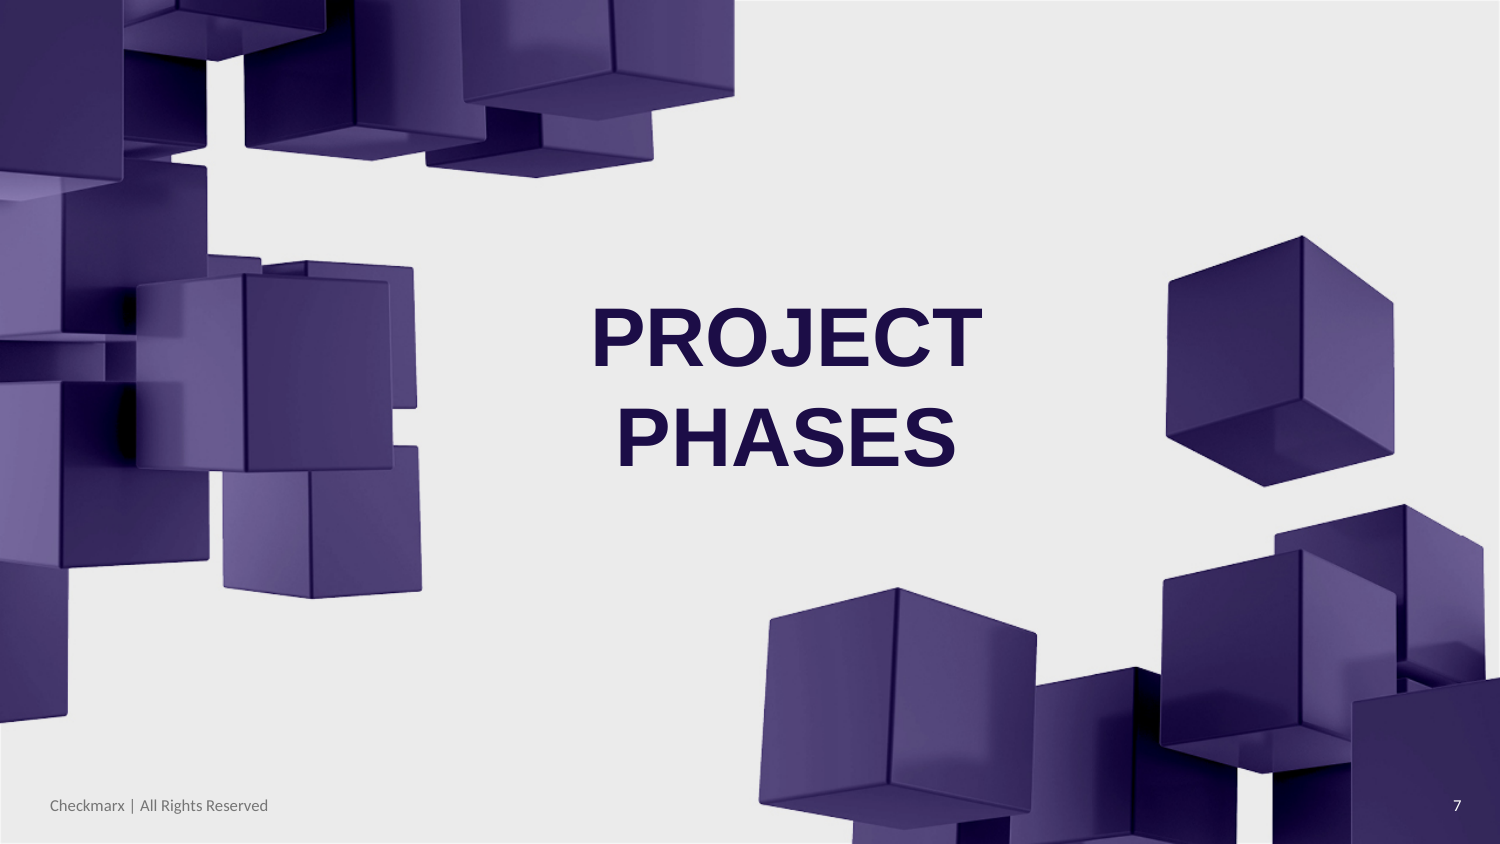

# PROJECT PHASES
Checkmarx | All Rights Reserved
7